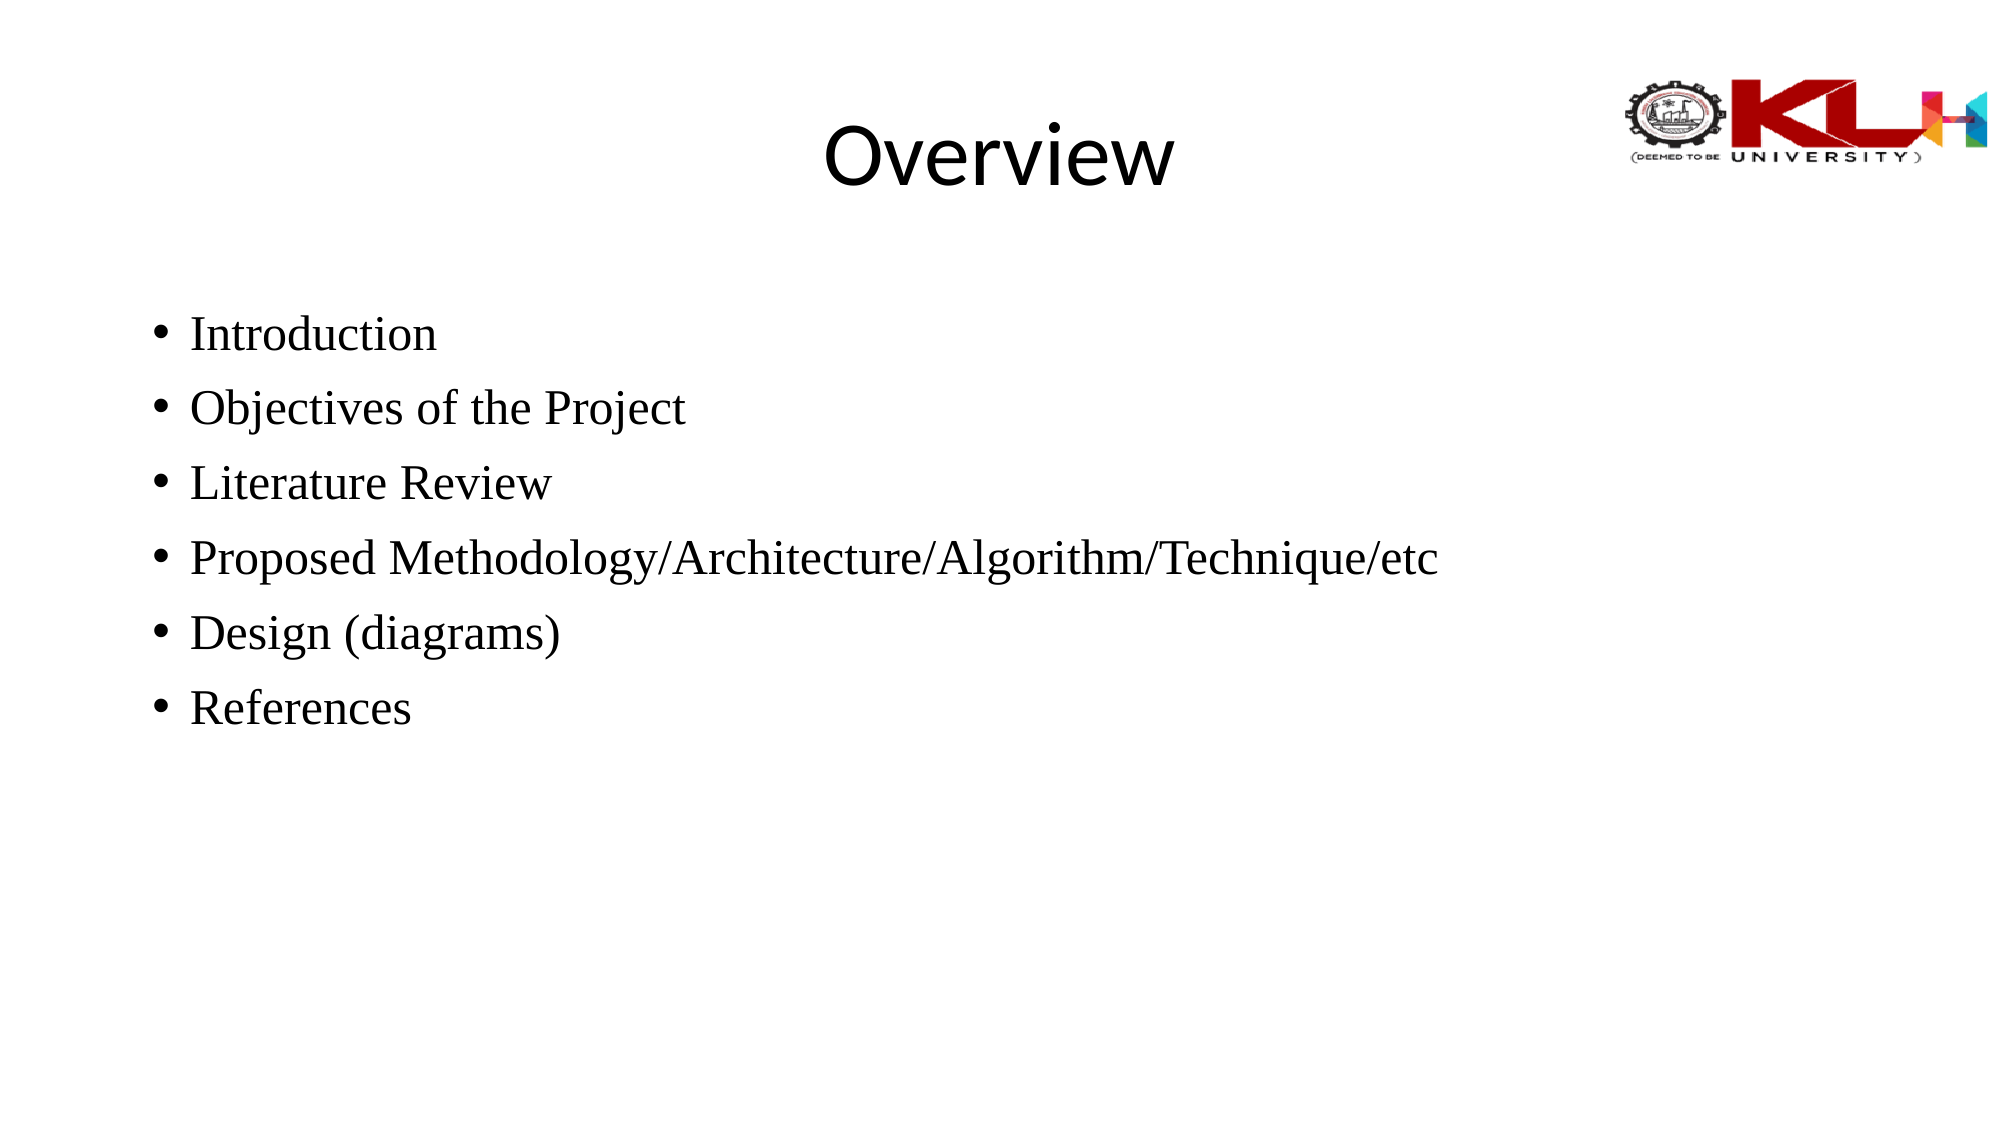

# Overview
Introduction
Objectives of the Project
Literature Review
Proposed Methodology/Architecture/Algorithm/Technique/etc
Design (diagrams)
References